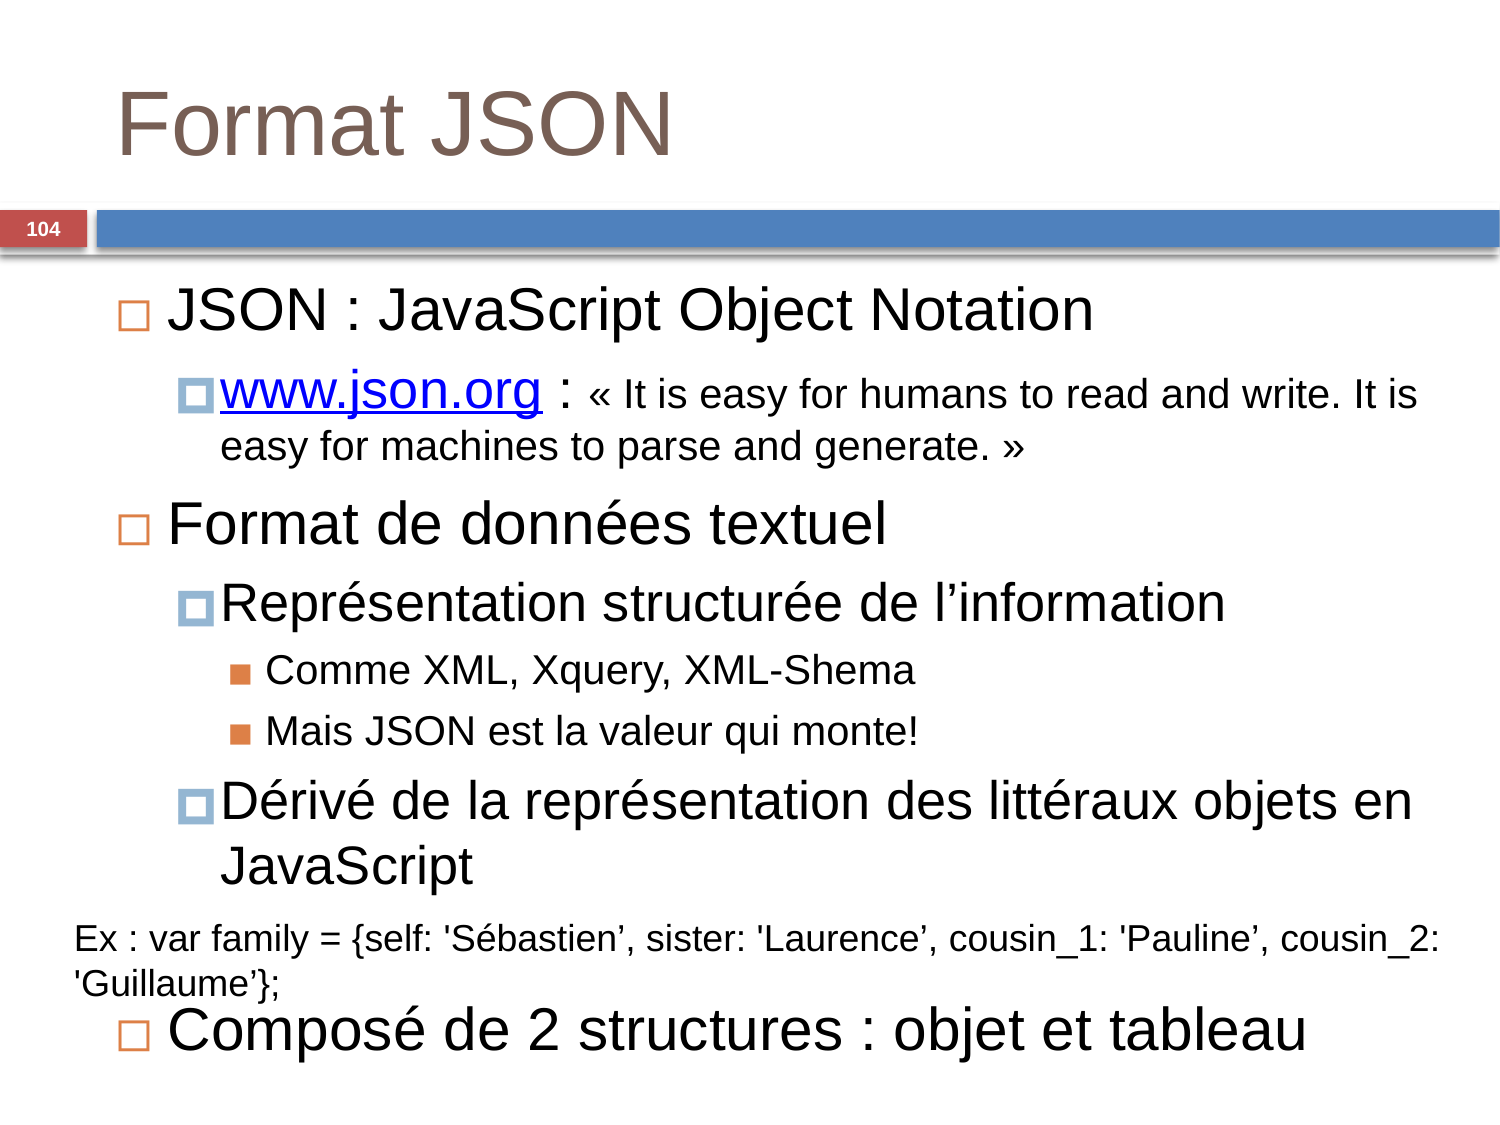

Format JSON
104
JSON : JavaScript Object Notation
www.json.org : « It is easy for humans to read and write. It is easy for machines to parse and generate. »
Format de données textuel
Représentation structurée de l’information
Comme XML, Xquery, XML-Shema
Mais JSON est la valeur qui monte!
Dérivé de la représentation des littéraux objets en JavaScript

Composé de 2 structures : objet et tableau
Ex : var family = {self: 'Sébastien’, sister: 'Laurence’, cousin_1: 'Pauline’, cousin_2: 'Guillaume’};